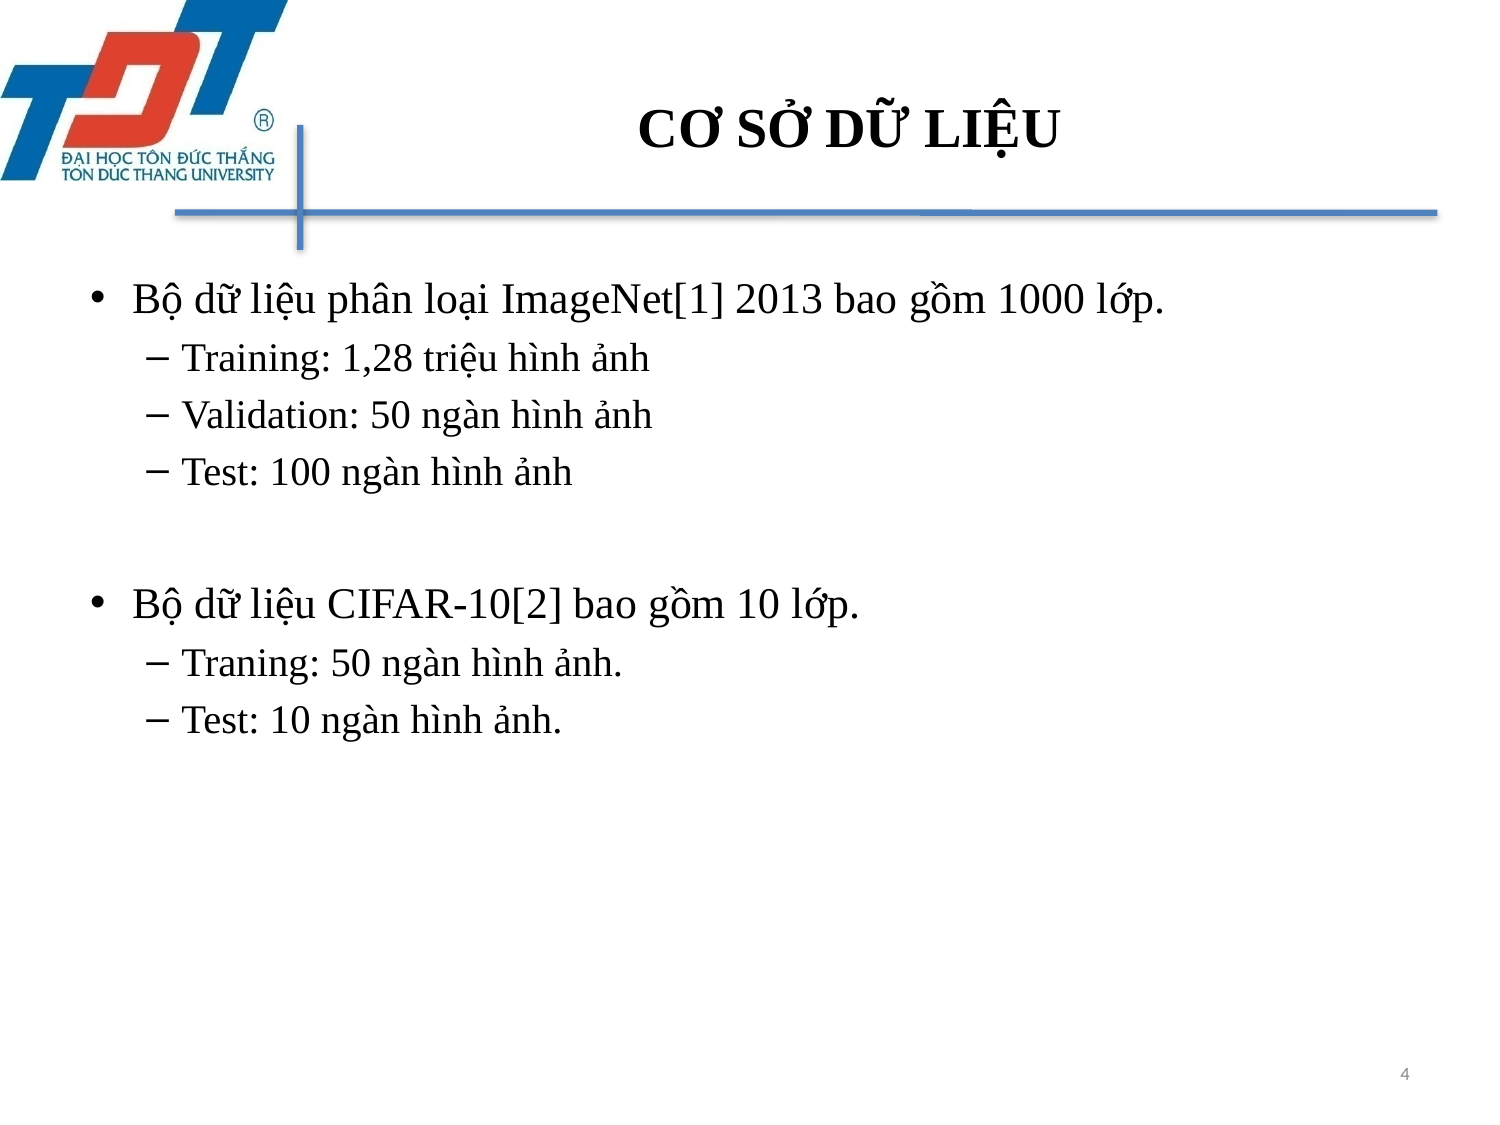

# CƠ SỞ DỮ LIỆU
Bộ dữ liệu phân loại ImageNet[1] 2013 bao gồm 1000 lớp.
Training: 1,28 triệu hình ảnh
Validation: 50 ngàn hình ảnh
Test: 100 ngàn hình ảnh

Bộ dữ liệu CIFAR-10[2] bao gồm 10 lớp.
Traning: 50 ngàn hình ảnh.
Test: 10 ngàn hình ảnh.

4